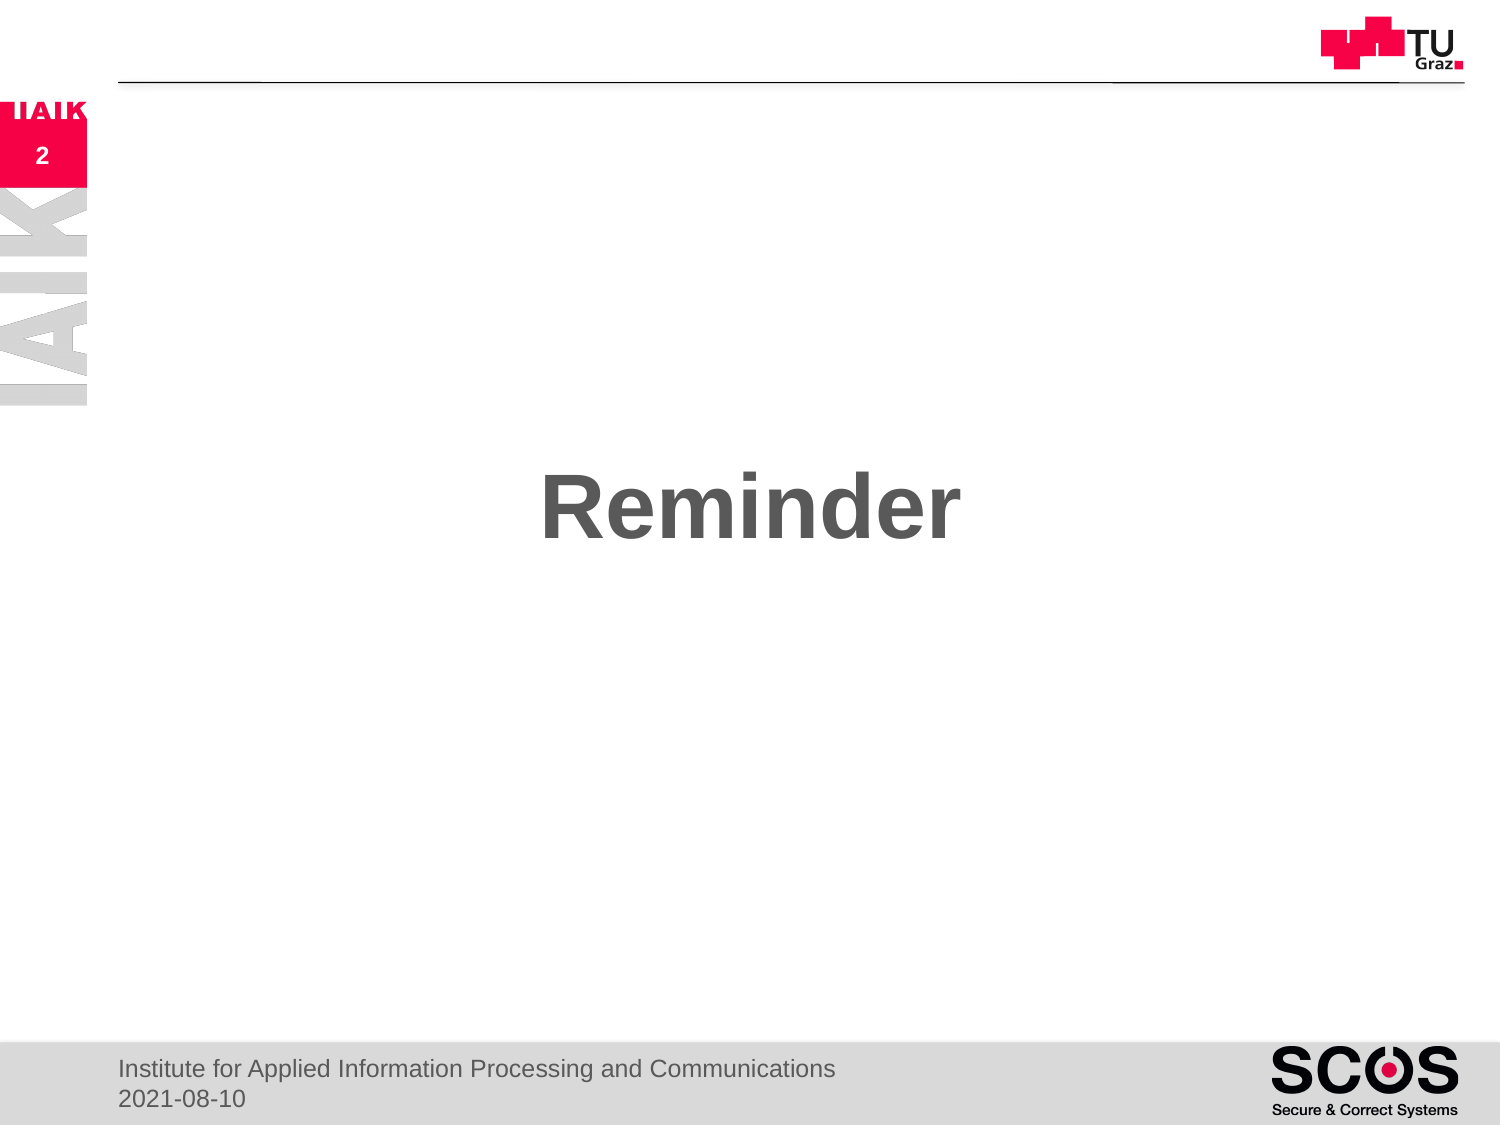

2
# Reminder
Institute for Applied Information Processing and Communications
2021-08-10